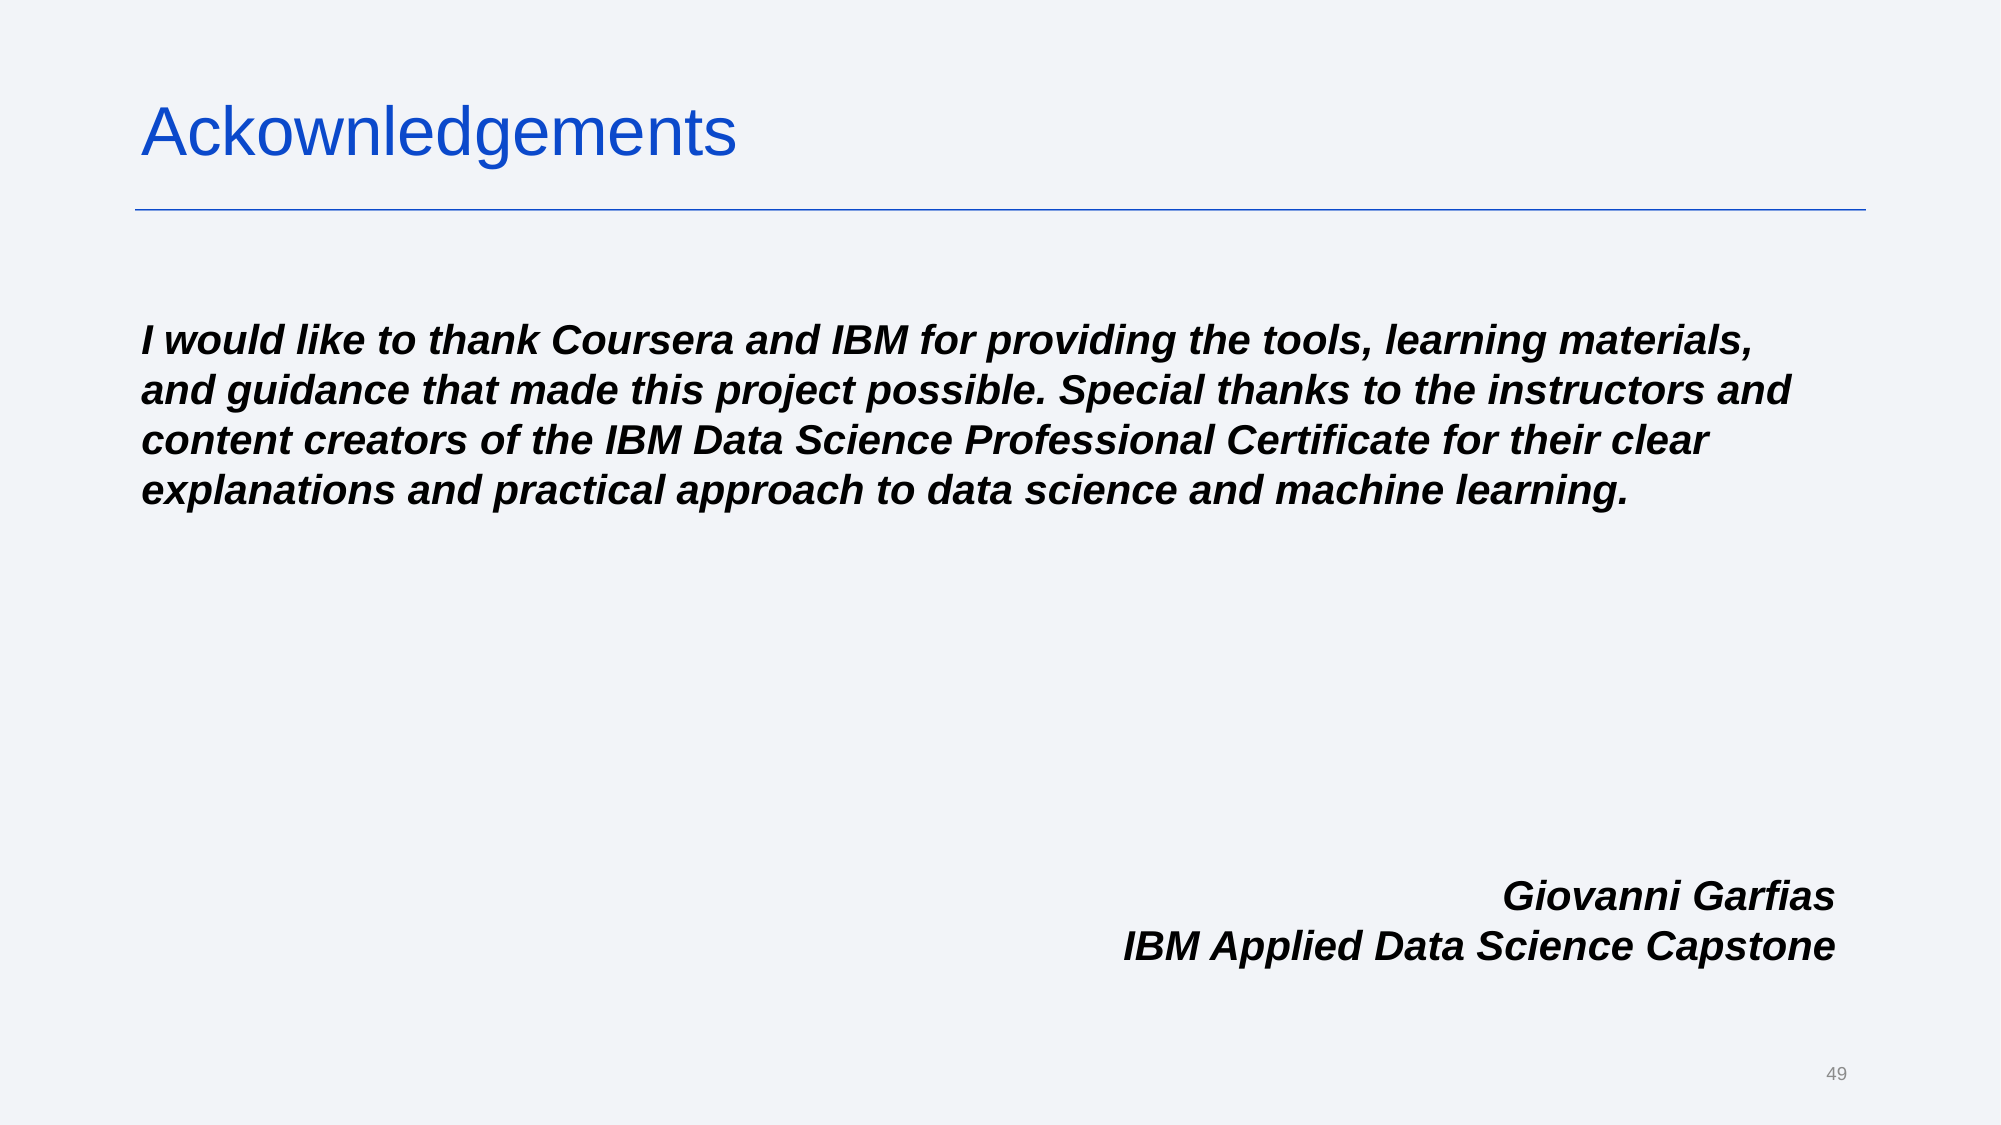

Ackownledgements
I would like to thank Coursera and IBM for providing the tools, learning materials, and guidance that made this project possible. Special thanks to the instructors and content creators of the IBM Data Science Professional Certificate for their clear explanations and practical approach to data science and machine learning.

Giovanni Garfias
IBM Applied Data Science Capstone

49